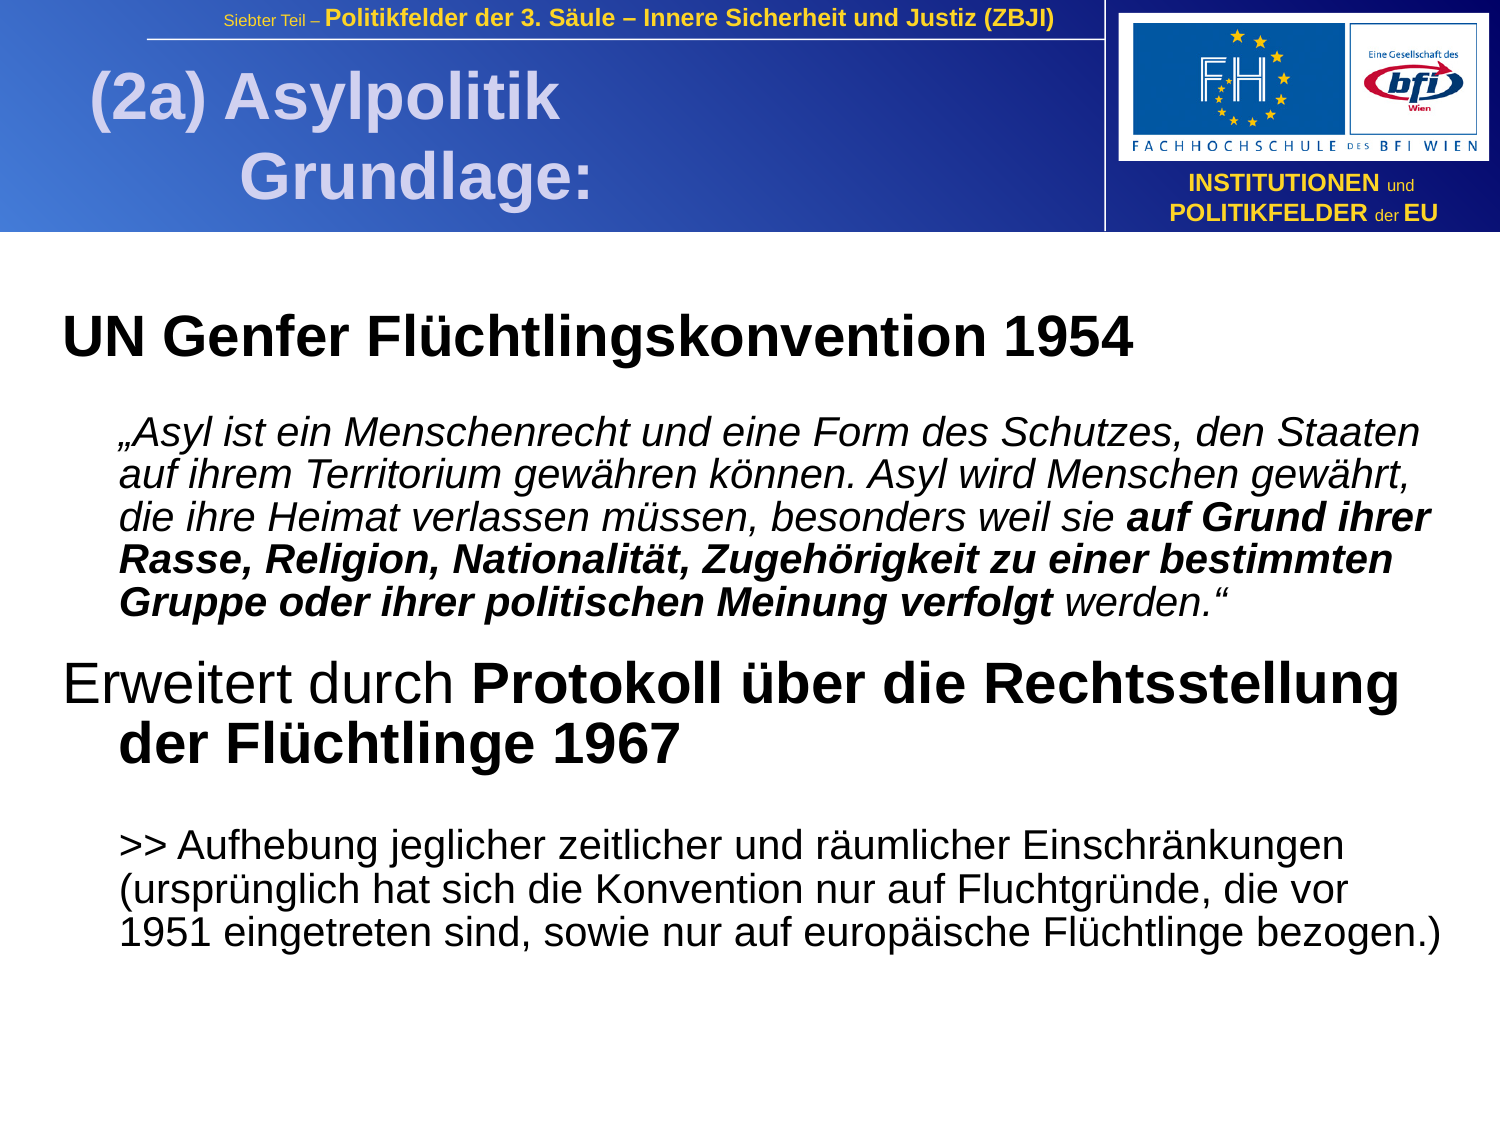

(2a) Asylpolitik
	Grundlage:
UN Genfer Flüchtlingskonvention 1954
	„Asyl ist ein Menschenrecht und eine Form des Schutzes, den Staaten auf ihrem Territorium gewähren können. Asyl wird Menschen gewährt, die ihre Heimat verlassen müssen, besonders weil sie auf Grund ihrer Rasse, Religion, Nationalität, Zugehörigkeit zu einer bestimmten Gruppe oder ihrer politischen Meinung verfolgt werden.“
Erweitert durch Protokoll über die Rechtsstellung der Flüchtlinge 1967
	>> Aufhebung jeglicher zeitlicher und räumlicher Einschränkungen (ursprünglich hat sich die Konvention nur auf Fluchtgründe, die vor 1951 eingetreten sind, sowie nur auf europäische Flüchtlinge bezogen.)